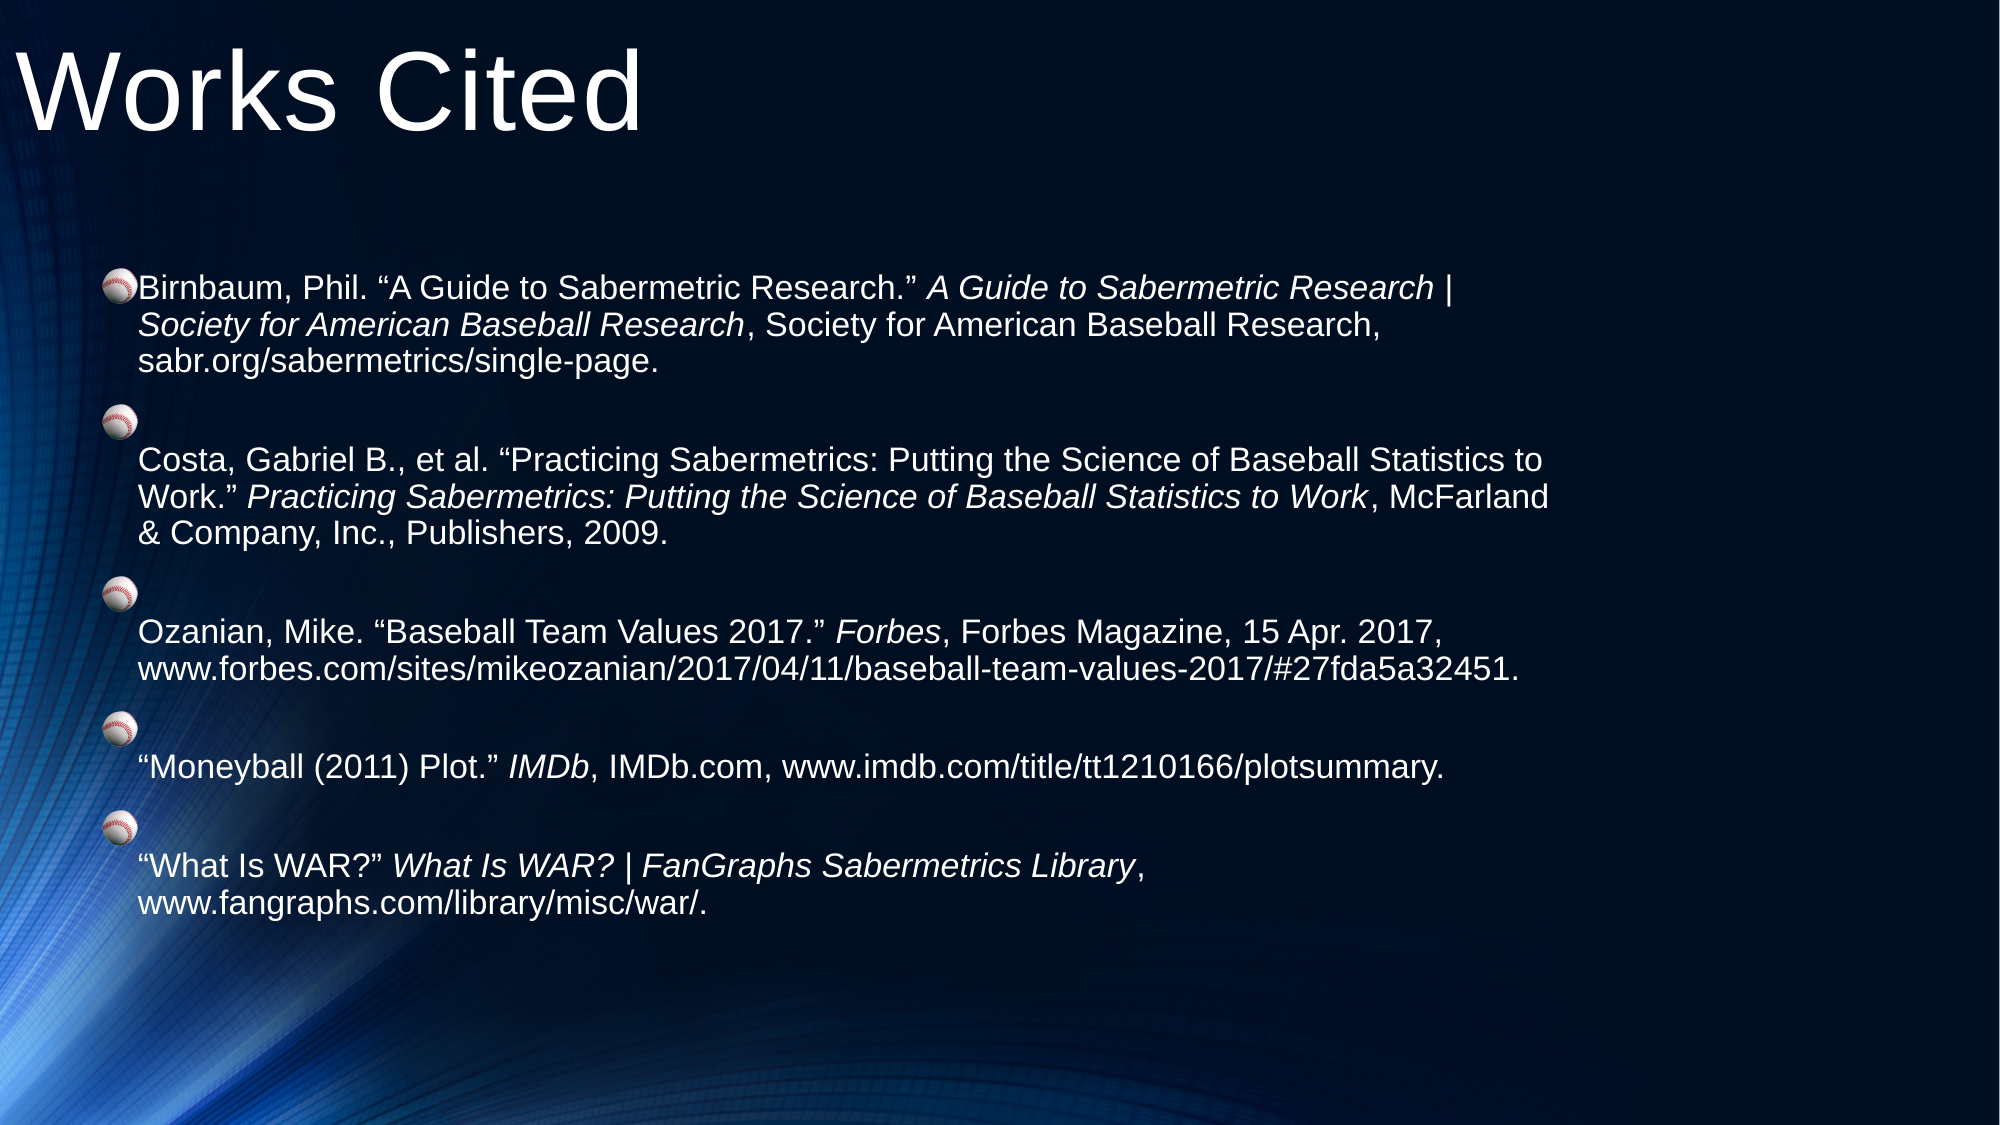

# Works Cited
Birnbaum, Phil. “A Guide to Sabermetric Research.” A Guide to Sabermetric Research | Society for American Baseball Research, Society for American Baseball Research, sabr.org/sabermetrics/single-page.
Costa, Gabriel B., et al. “Practicing Sabermetrics: Putting the Science of Baseball Statistics to Work.” Practicing Sabermetrics: Putting the Science of Baseball Statistics to Work, McFarland & Company, Inc., Publishers, 2009.
Ozanian, Mike. “Baseball Team Values 2017.” Forbes, Forbes Magazine, 15 Apr. 2017, www.forbes.com/sites/mikeozanian/2017/04/11/baseball-team-values-2017/#27fda5a32451.
“Moneyball (2011) Plot.” IMDb, IMDb.com, www.imdb.com/title/tt1210166/plotsummary.
“What Is WAR?” What Is WAR? | FanGraphs Sabermetrics Library, www.fangraphs.com/library/misc/war/.